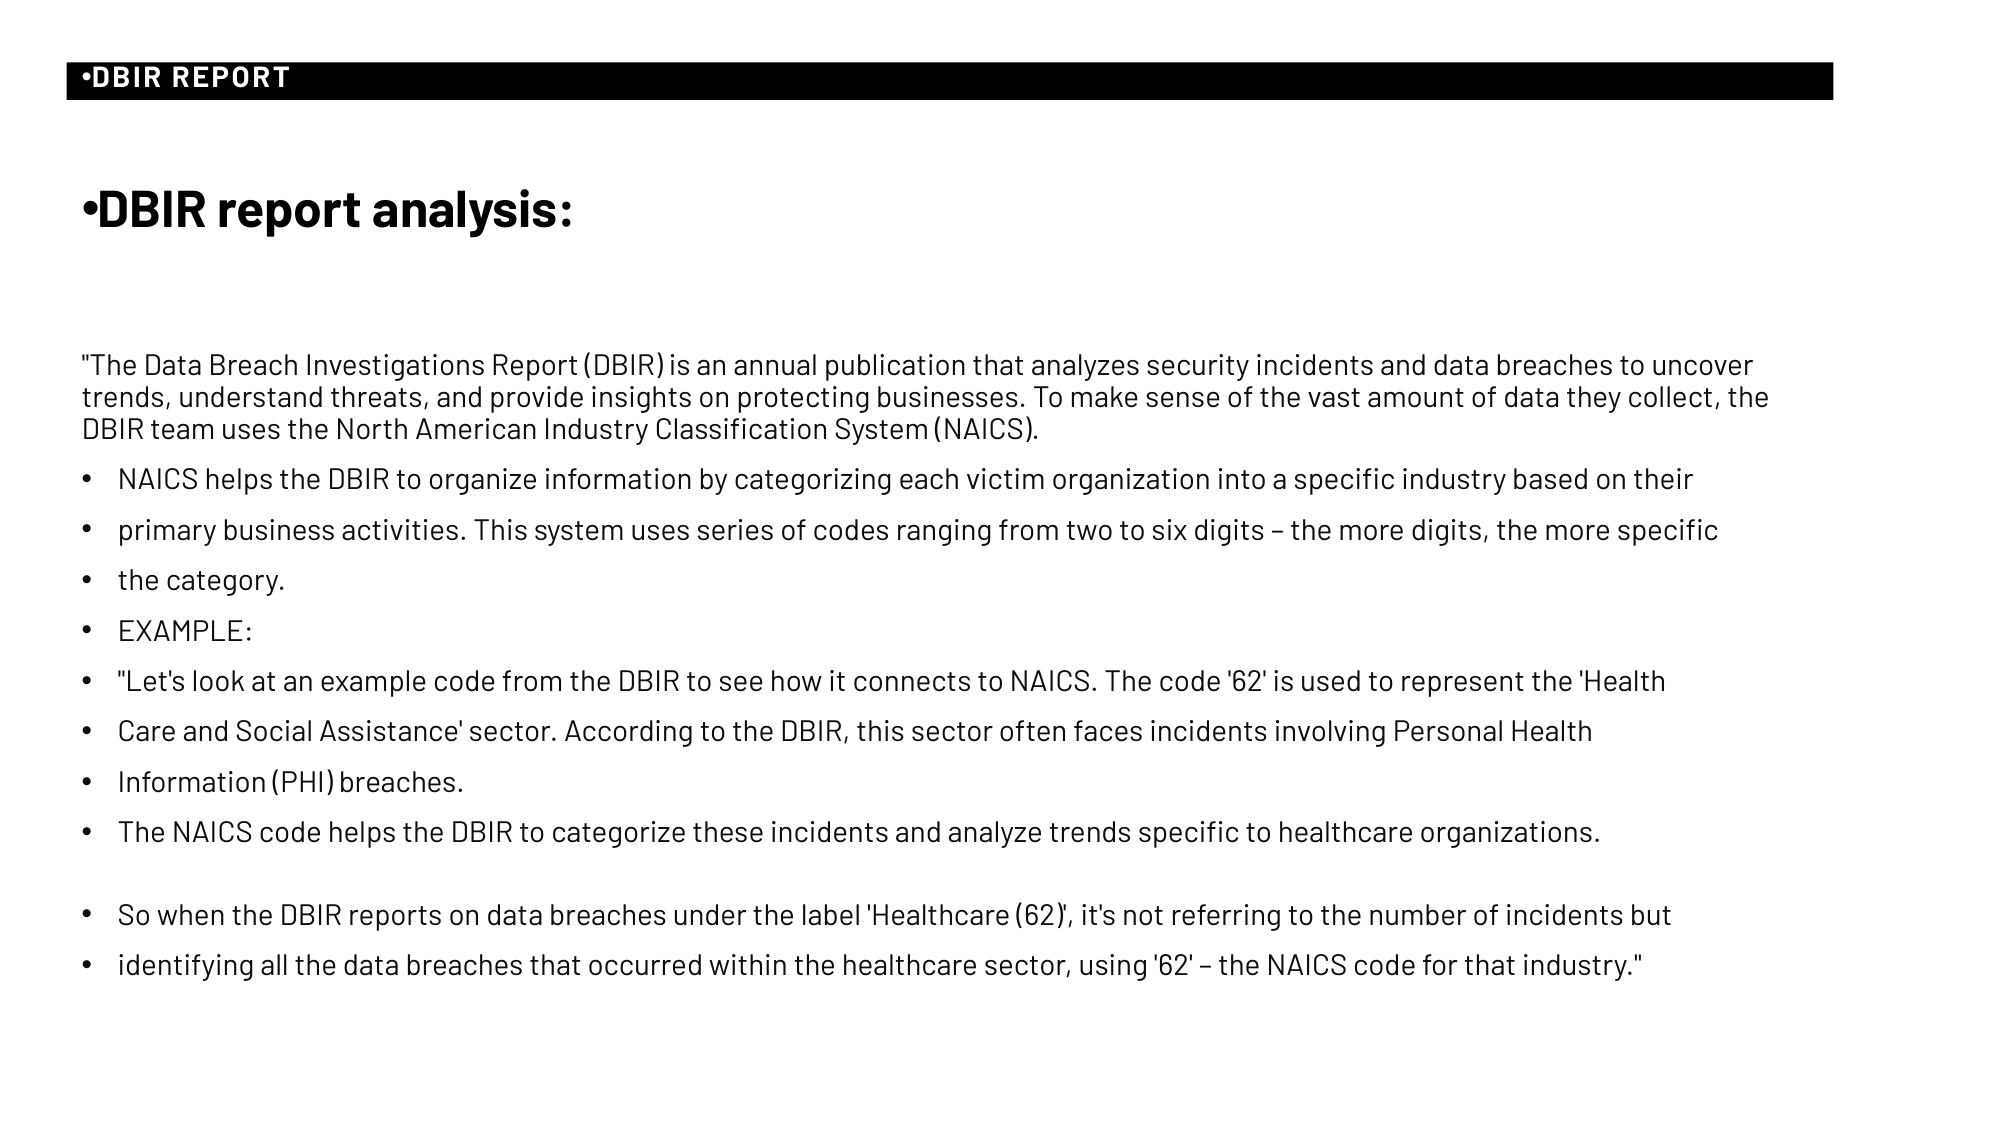

DBIR REPORT
DBIR report analysis:
"The Data Breach Investigations Report (DBIR) is an annual publication that analyzes security incidents and data breaches to uncover trends, understand threats, and provide insights on protecting businesses. To make sense of the vast amount of data they collect, the DBIR team uses the North American Industry Classification System (NAICS).
NAICS helps the DBIR to organize information by categorizing each victim organization into a specific industry based on their
primary business activities. This system uses series of codes ranging from two to six digits – the more digits, the more specific
the category.
EXAMPLE:
"Let's look at an example code from the DBIR to see how it connects to NAICS. The code '62' is used to represent the 'Health
Care and Social Assistance' sector. According to the DBIR, this sector often faces incidents involving Personal Health
Information (PHI) breaches.
The NAICS code helps the DBIR to categorize these incidents and analyze trends specific to healthcare organizations.
So when the DBIR reports on data breaches under the label 'Healthcare (62)', it's not referring to the number of incidents but
identifying all the data breaches that occurred within the healthcare sector, using '62' – the NAICS code for that industry."